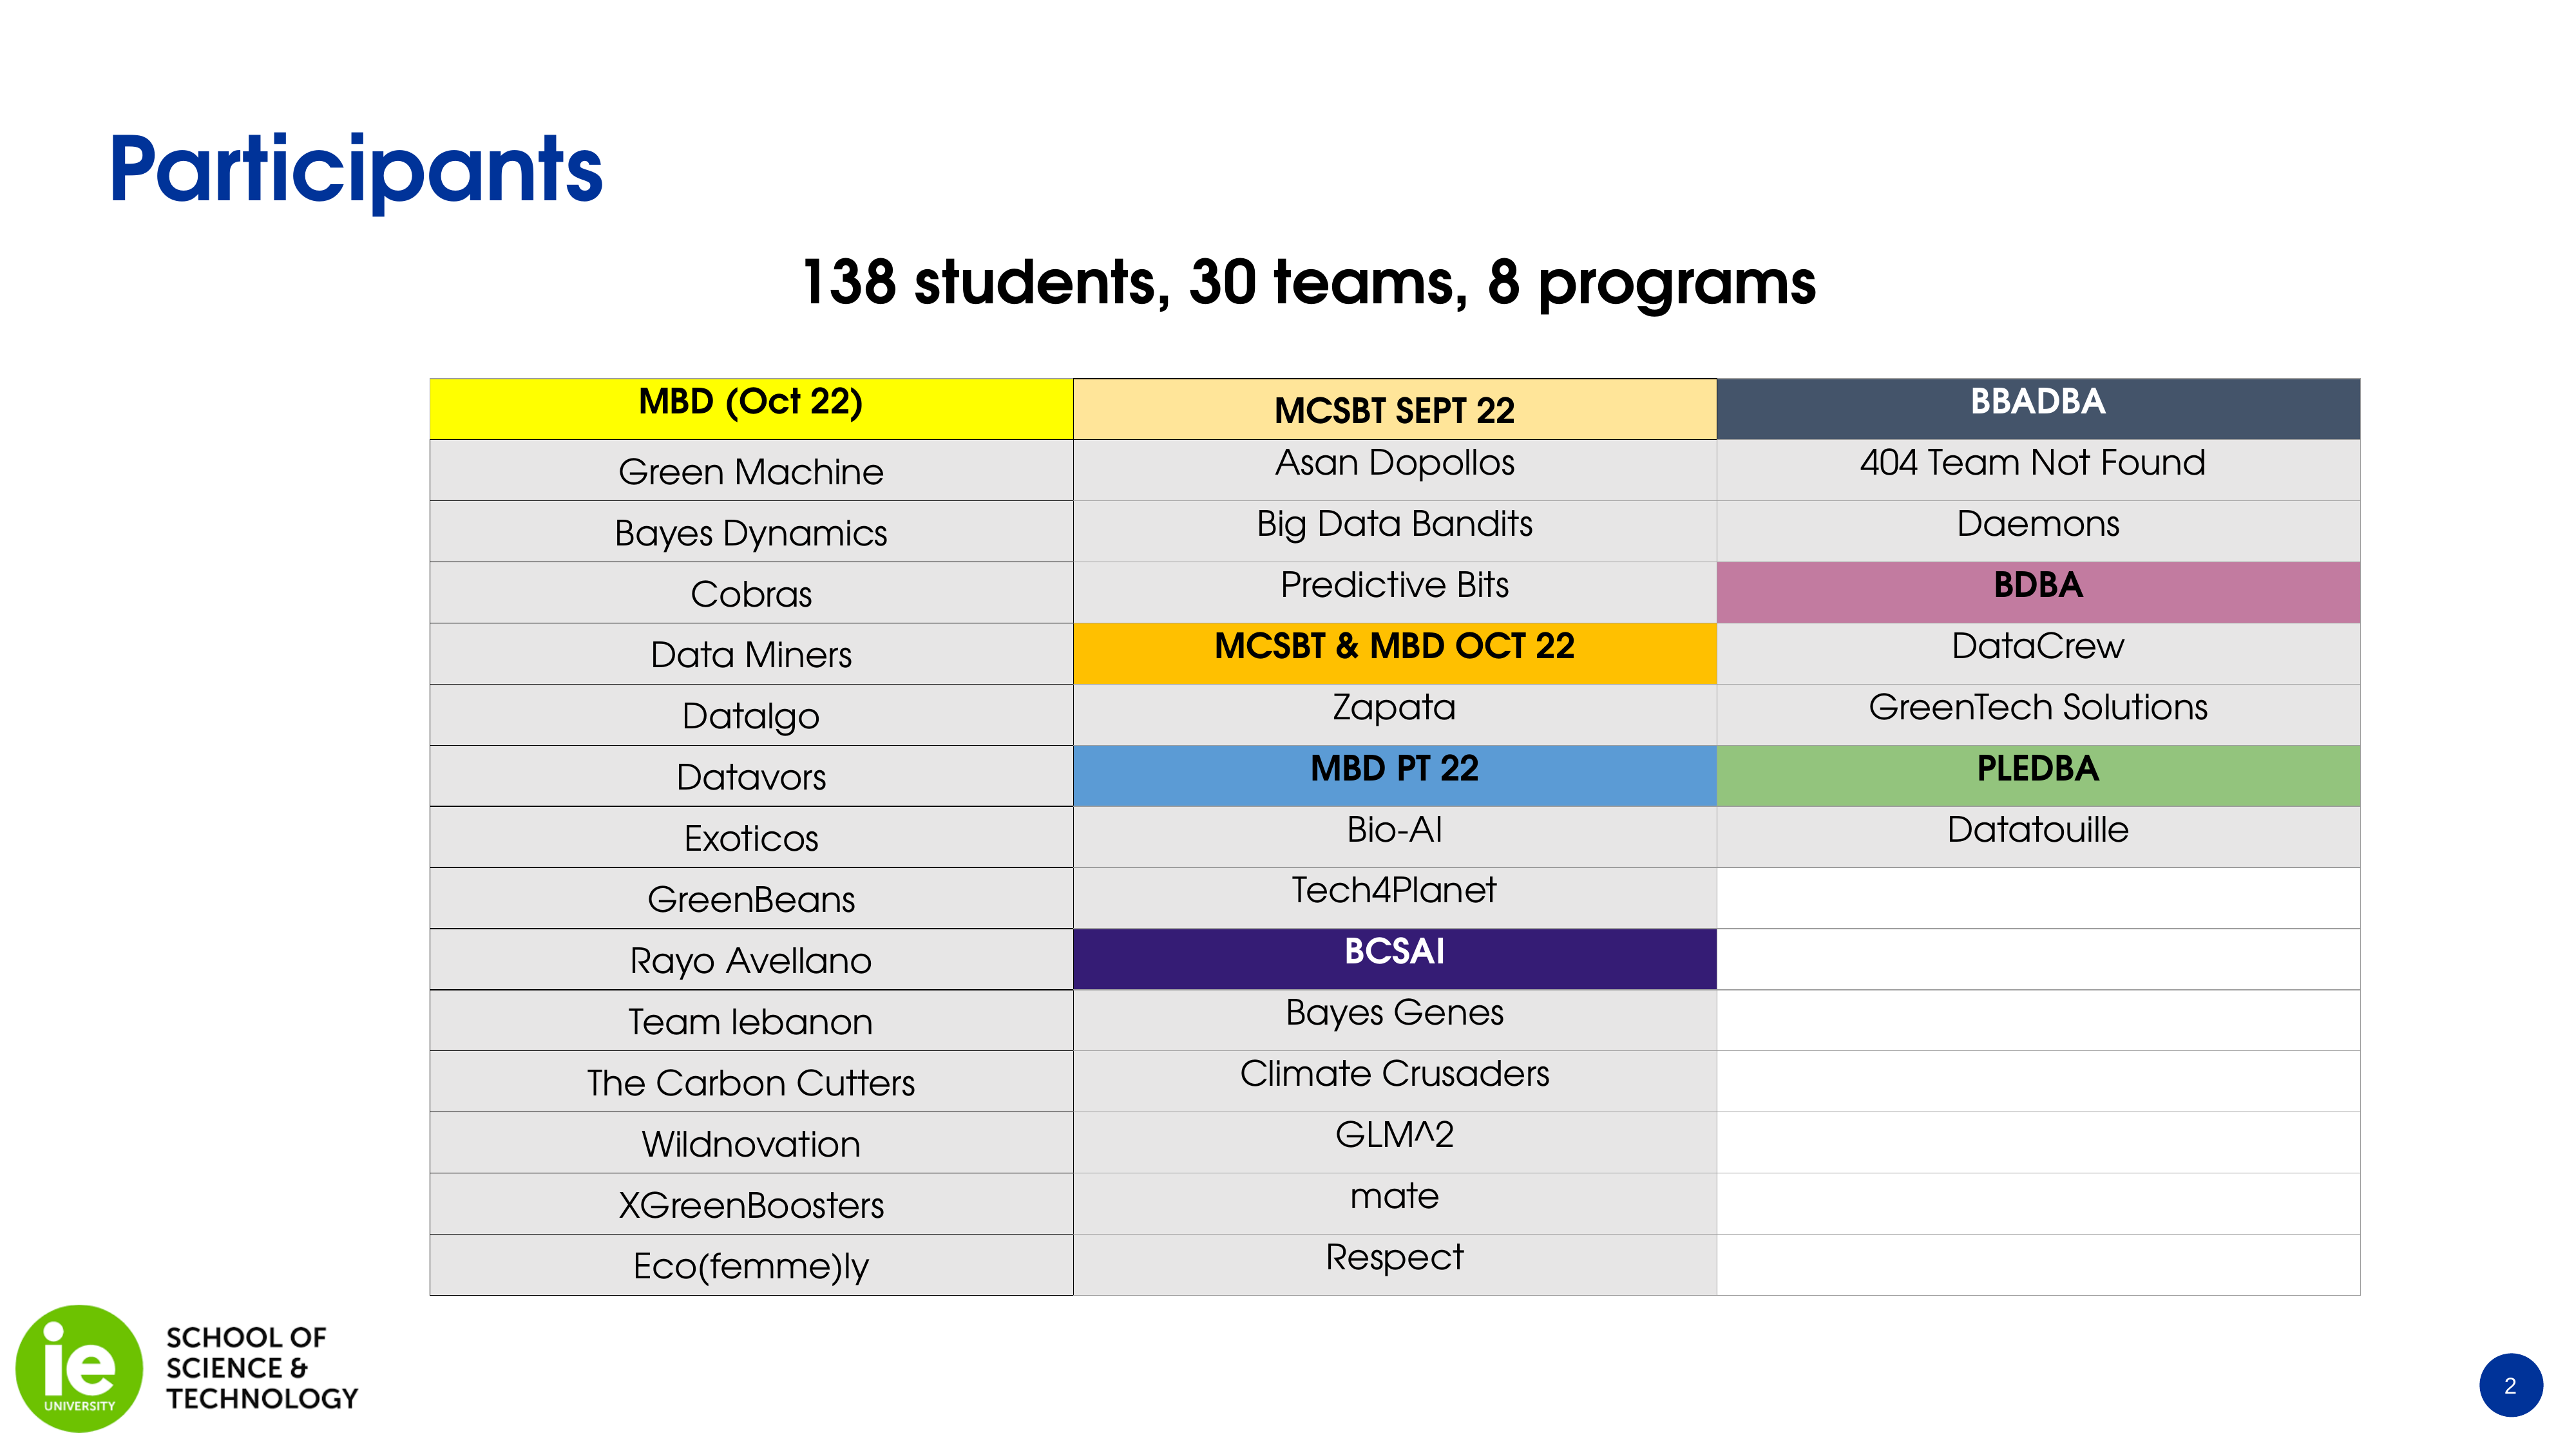

Participants
138 students, 30 teams, 8 programs
| MBD (Oct 22) | MCSBT SEPT 22 | BBADBA |
| --- | --- | --- |
| Green Machine | Asan Dopollos | 404 Team Not Found |
| Bayes Dynamics | Big Data Bandits | Daemons |
| Cobras | Predictive Bits | BDBA |
| Data Miners | MCSBT & MBD OCT 22 | DataCrew |
| Datalgo | Zapata | GreenTech Solutions |
| Datavors | MBD PT 22 | PLEDBA |
| Exoticos | Bio-AI | Datatouille |
| GreenBeans | Tech4Planet |  |
| Rayo Avellano | BCSAI |  |
| Team lebanon | Bayes Genes |  |
| The Carbon Cutters | Climate Crusaders |  |
| Wildnovation | GLM^2 |  |
| XGreenBoosters | mate |  |
| Eco(femme)ly | Respect |  |